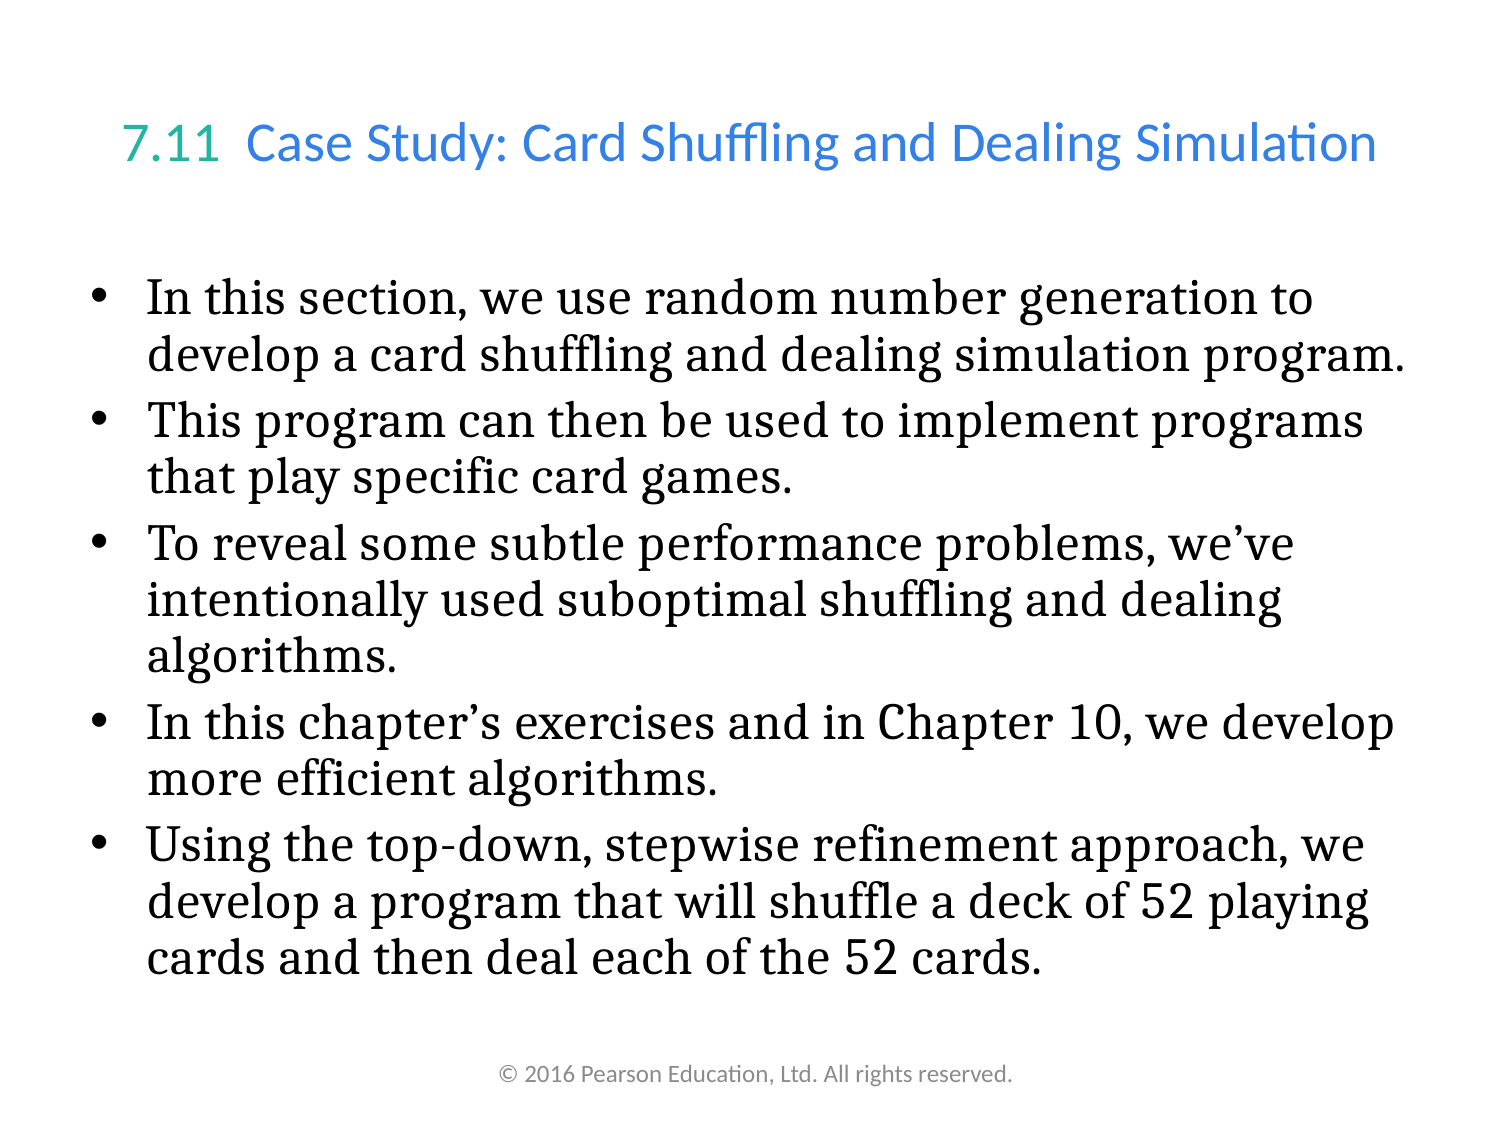

# 7.11  Case Study: Card Shuffling and Dealing Simulation
In this section, we use random number generation to develop a card shuffling and dealing simulation program.
This program can then be used to implement programs that play specific card games.
To reveal some subtle performance problems, we’ve intentionally used suboptimal shuffling and dealing algorithms.
In this chapter’s exercises and in Chapter 10, we develop more efficient algorithms.
Using the top-down, stepwise refinement approach, we develop a program that will shuffle a deck of 52 playing cards and then deal each of the 52 cards.
© 2016 Pearson Education, Ltd. All rights reserved.